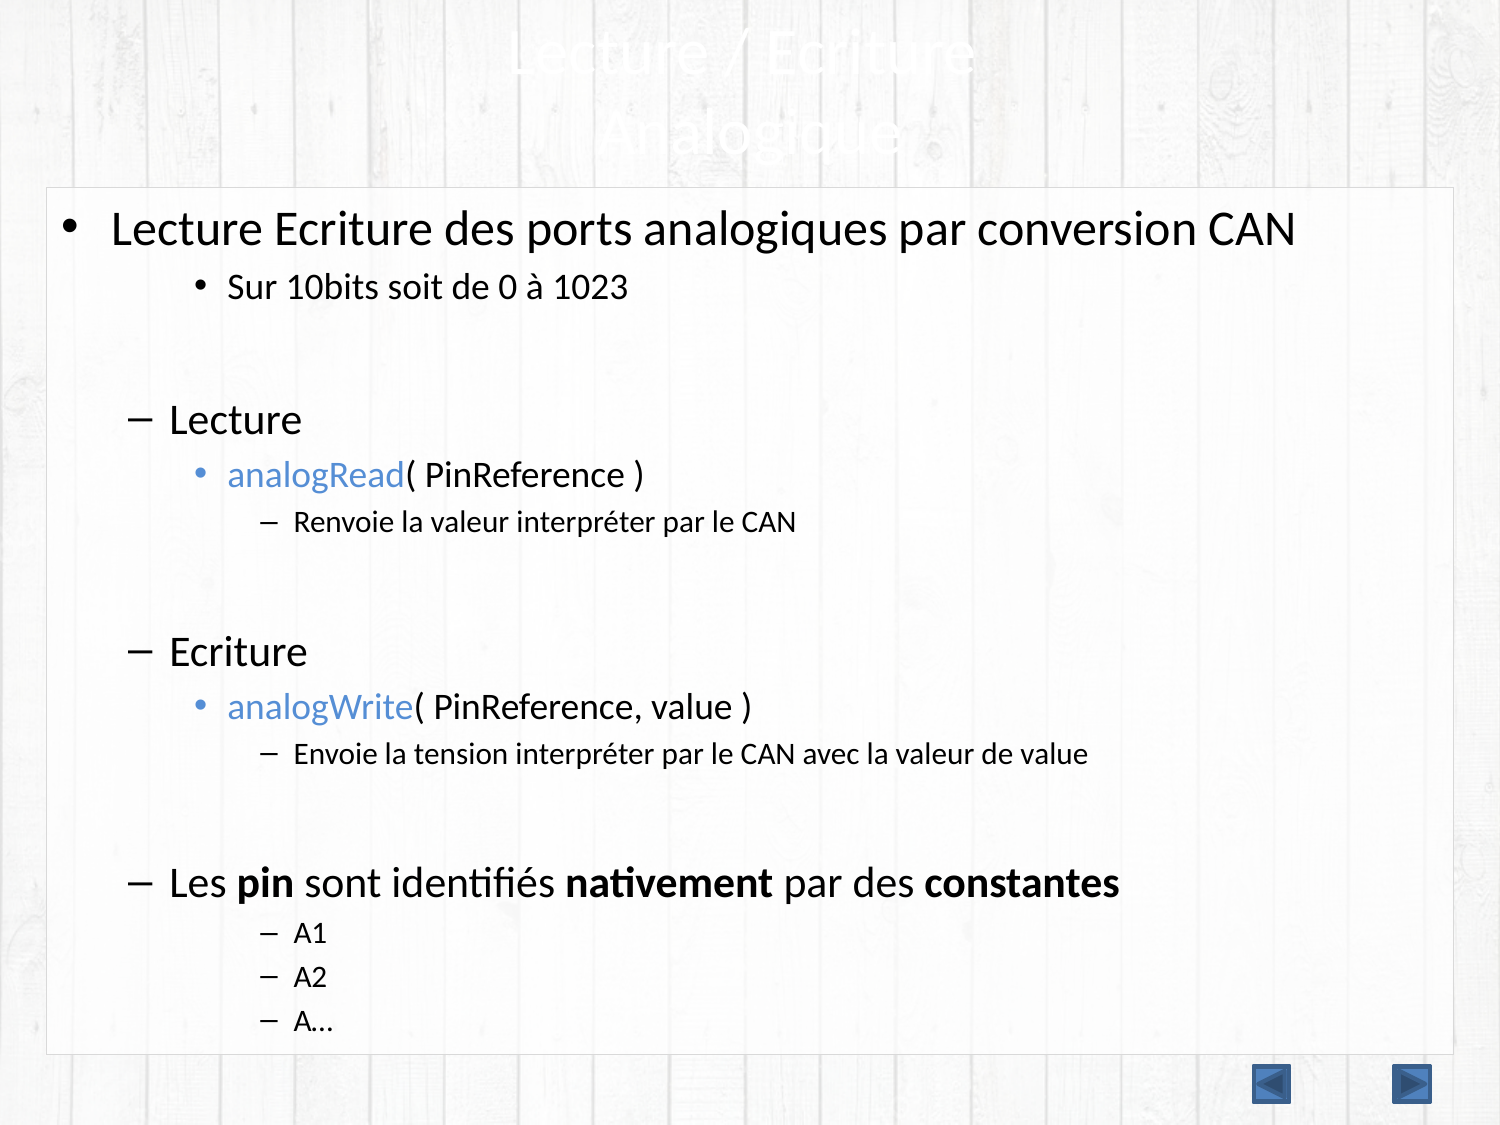

# Lecture / Ecriture Analogique
Lecture Ecriture des ports analogiques par conversion CAN
Sur 10bits soit de 0 à 1023

Lecture
analogRead( PinReference )
Renvoie la valeur interpréter par le CAN

Ecriture
analogWrite( PinReference, value )
Envoie la tension interpréter par le CAN avec la valeur de value

Les pin sont identifiés nativement par des constantes
A1
A2
A…